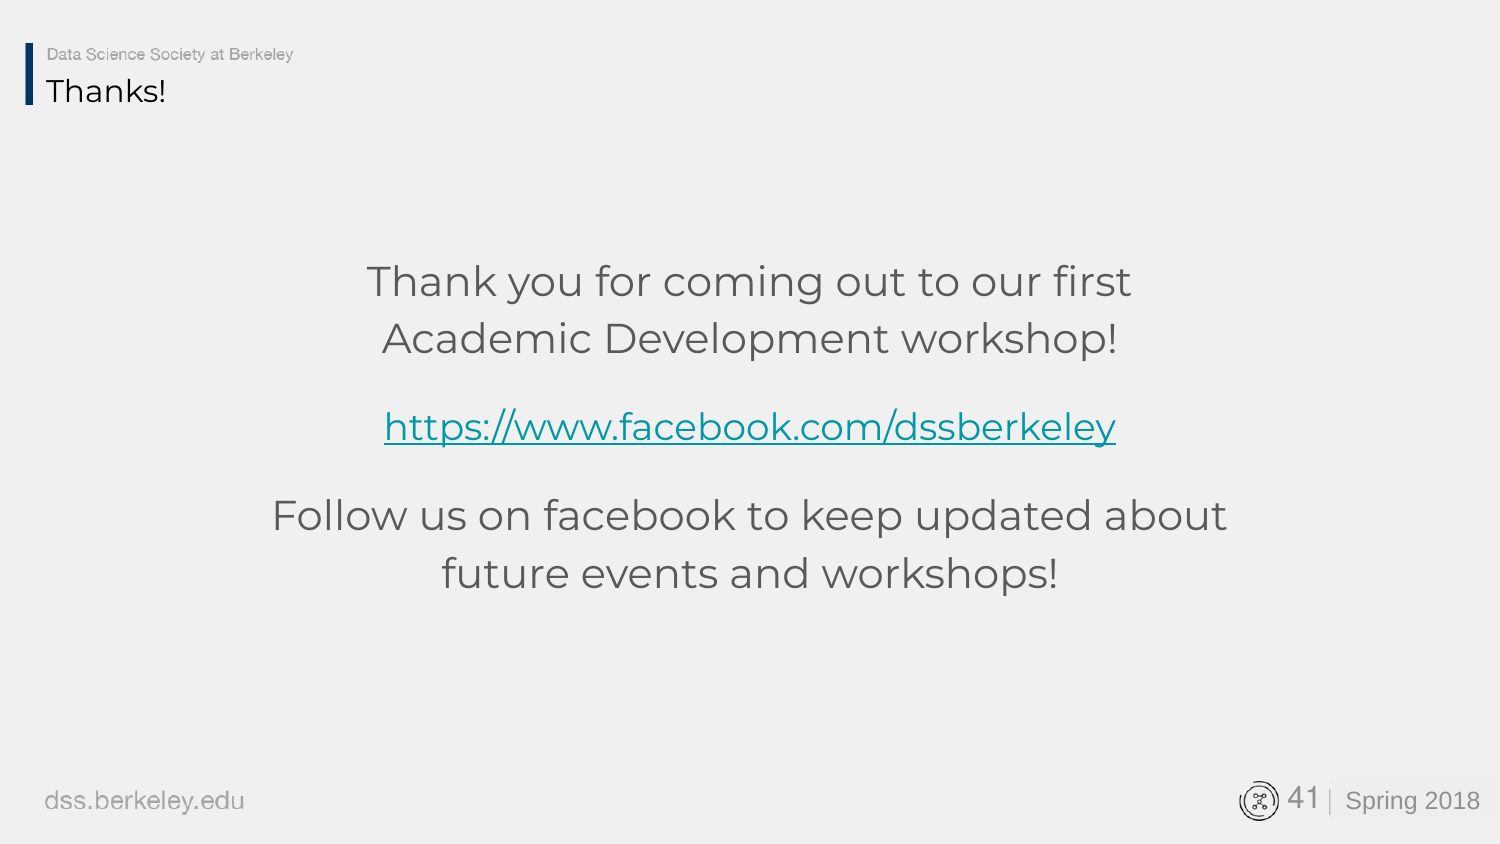

Thanks!
Thank you for coming out to our first Academic Development workshop!
https://www.facebook.com/dssberkeley
Follow us on facebook to keep updated about future events and workshops!
41
Spring 2018